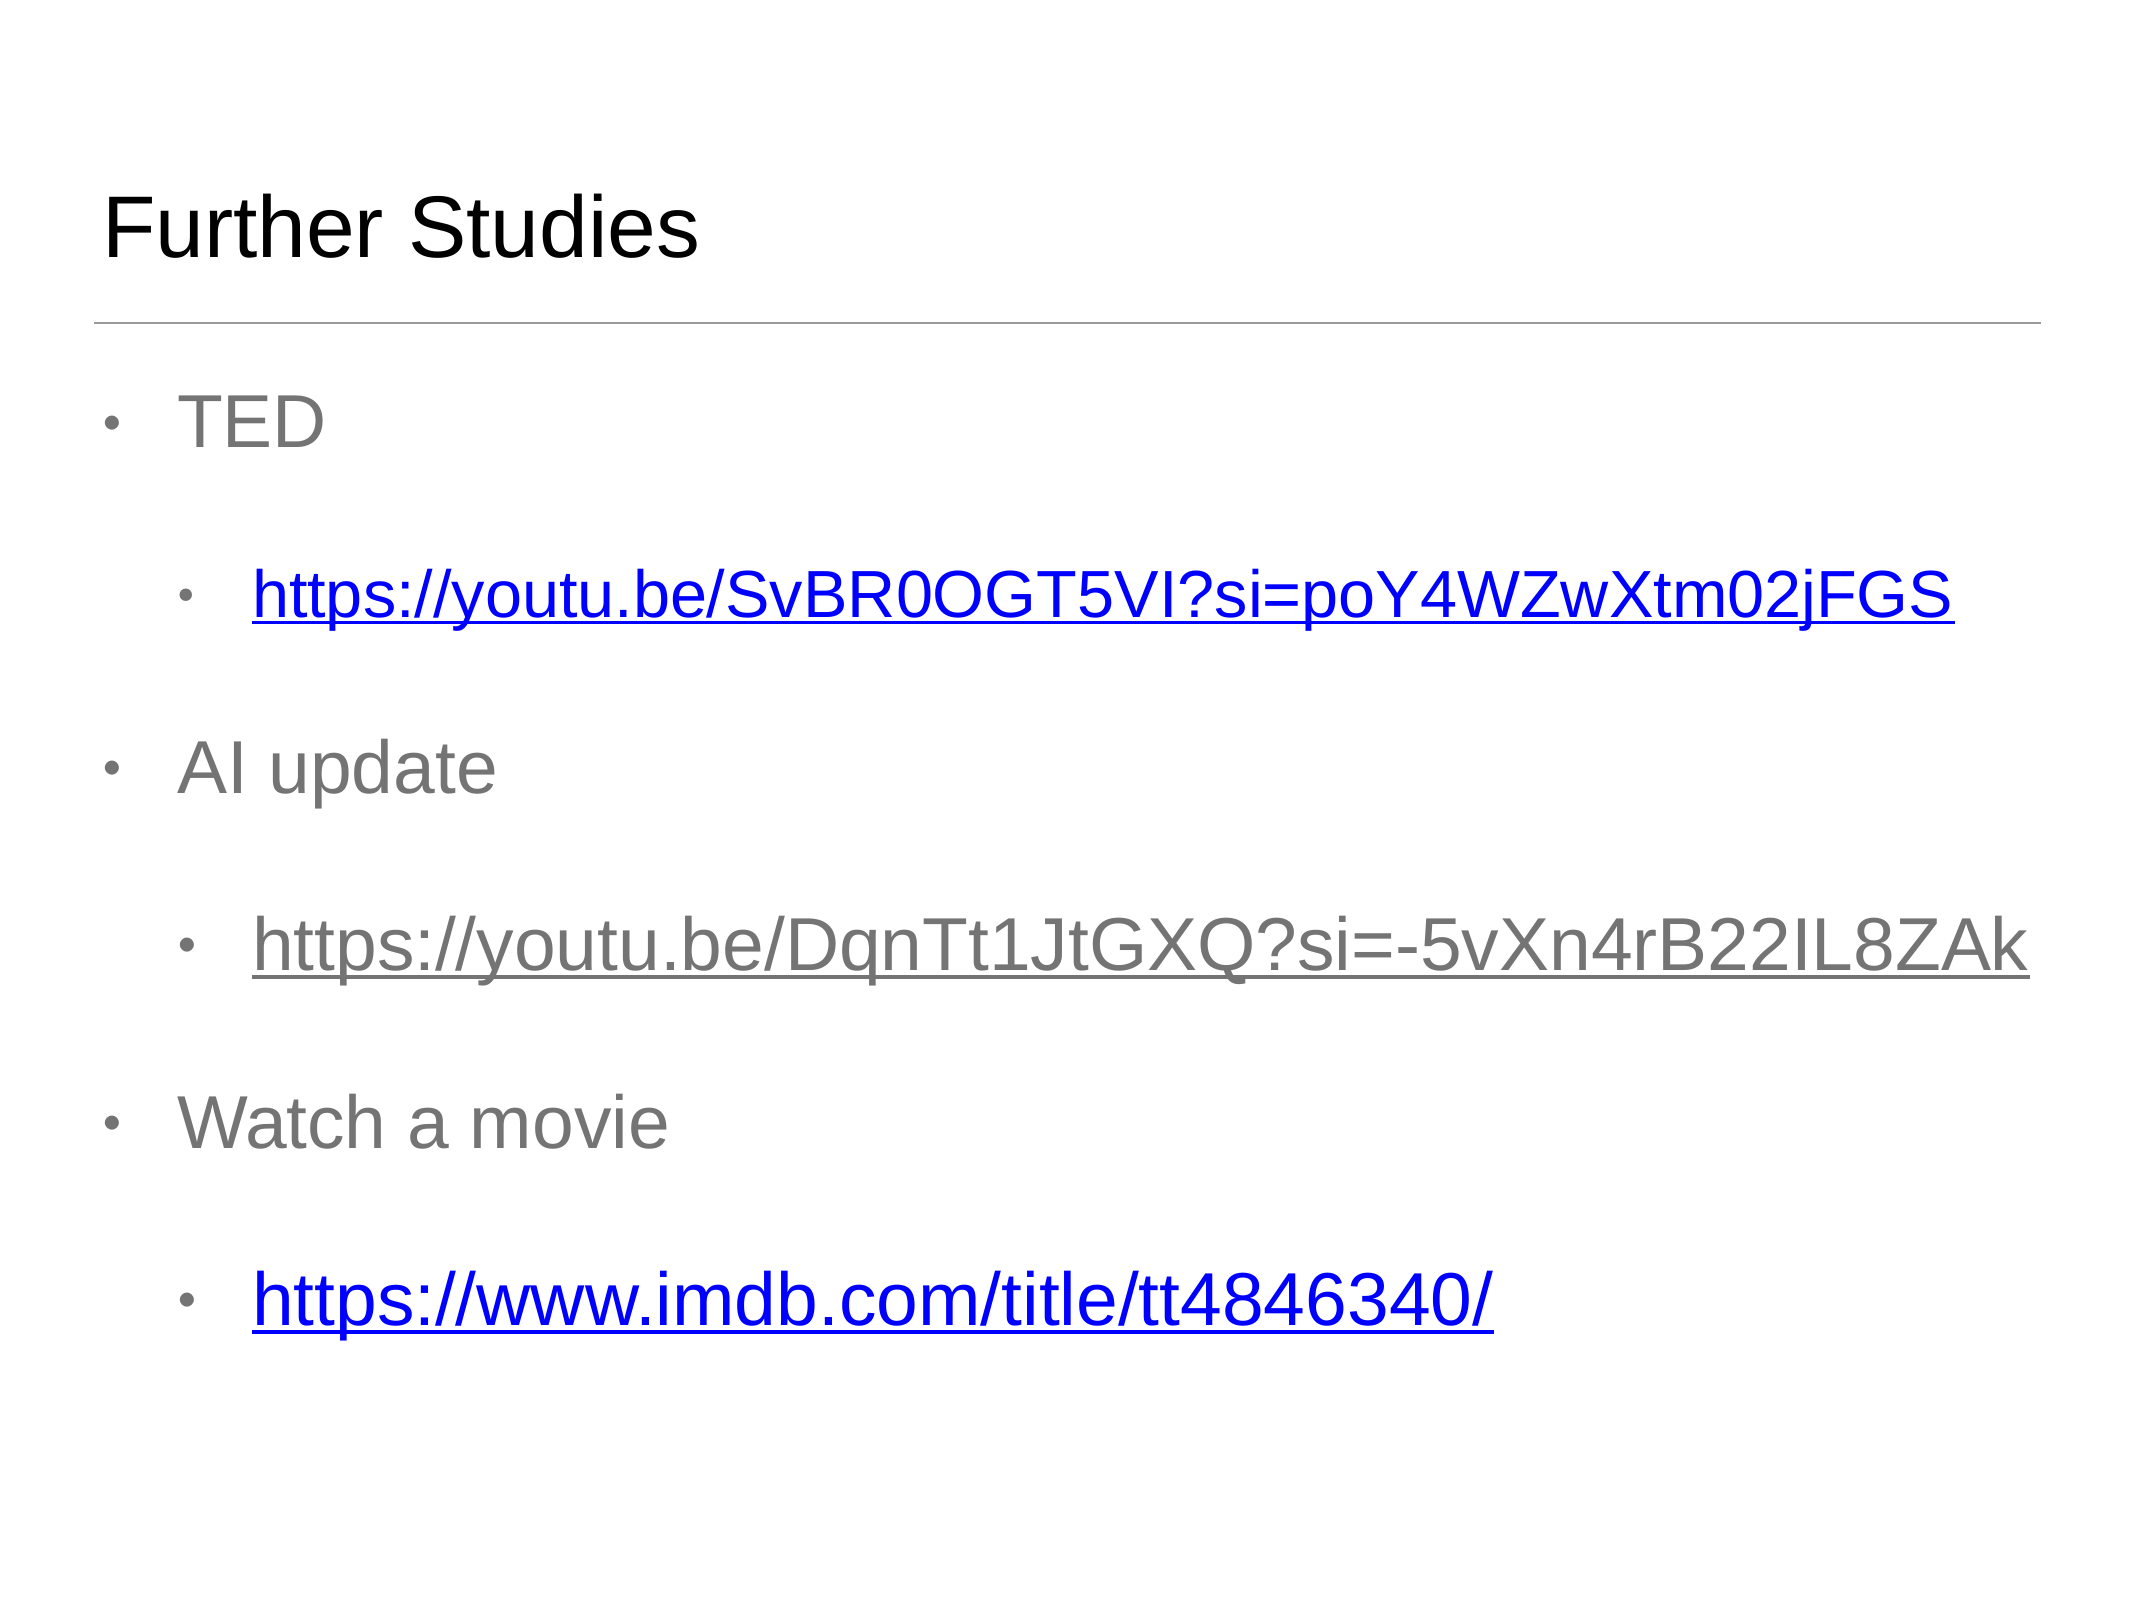

# Further Studies
TED
https://youtu.be/SvBR0OGT5VI?si=poY4WZwXtm02jFGS
AI update
https://youtu.be/DqnTt1JtGXQ?si=-5vXn4rB22IL8ZAk
Watch a movie
https://www.imdb.com/title/tt4846340/